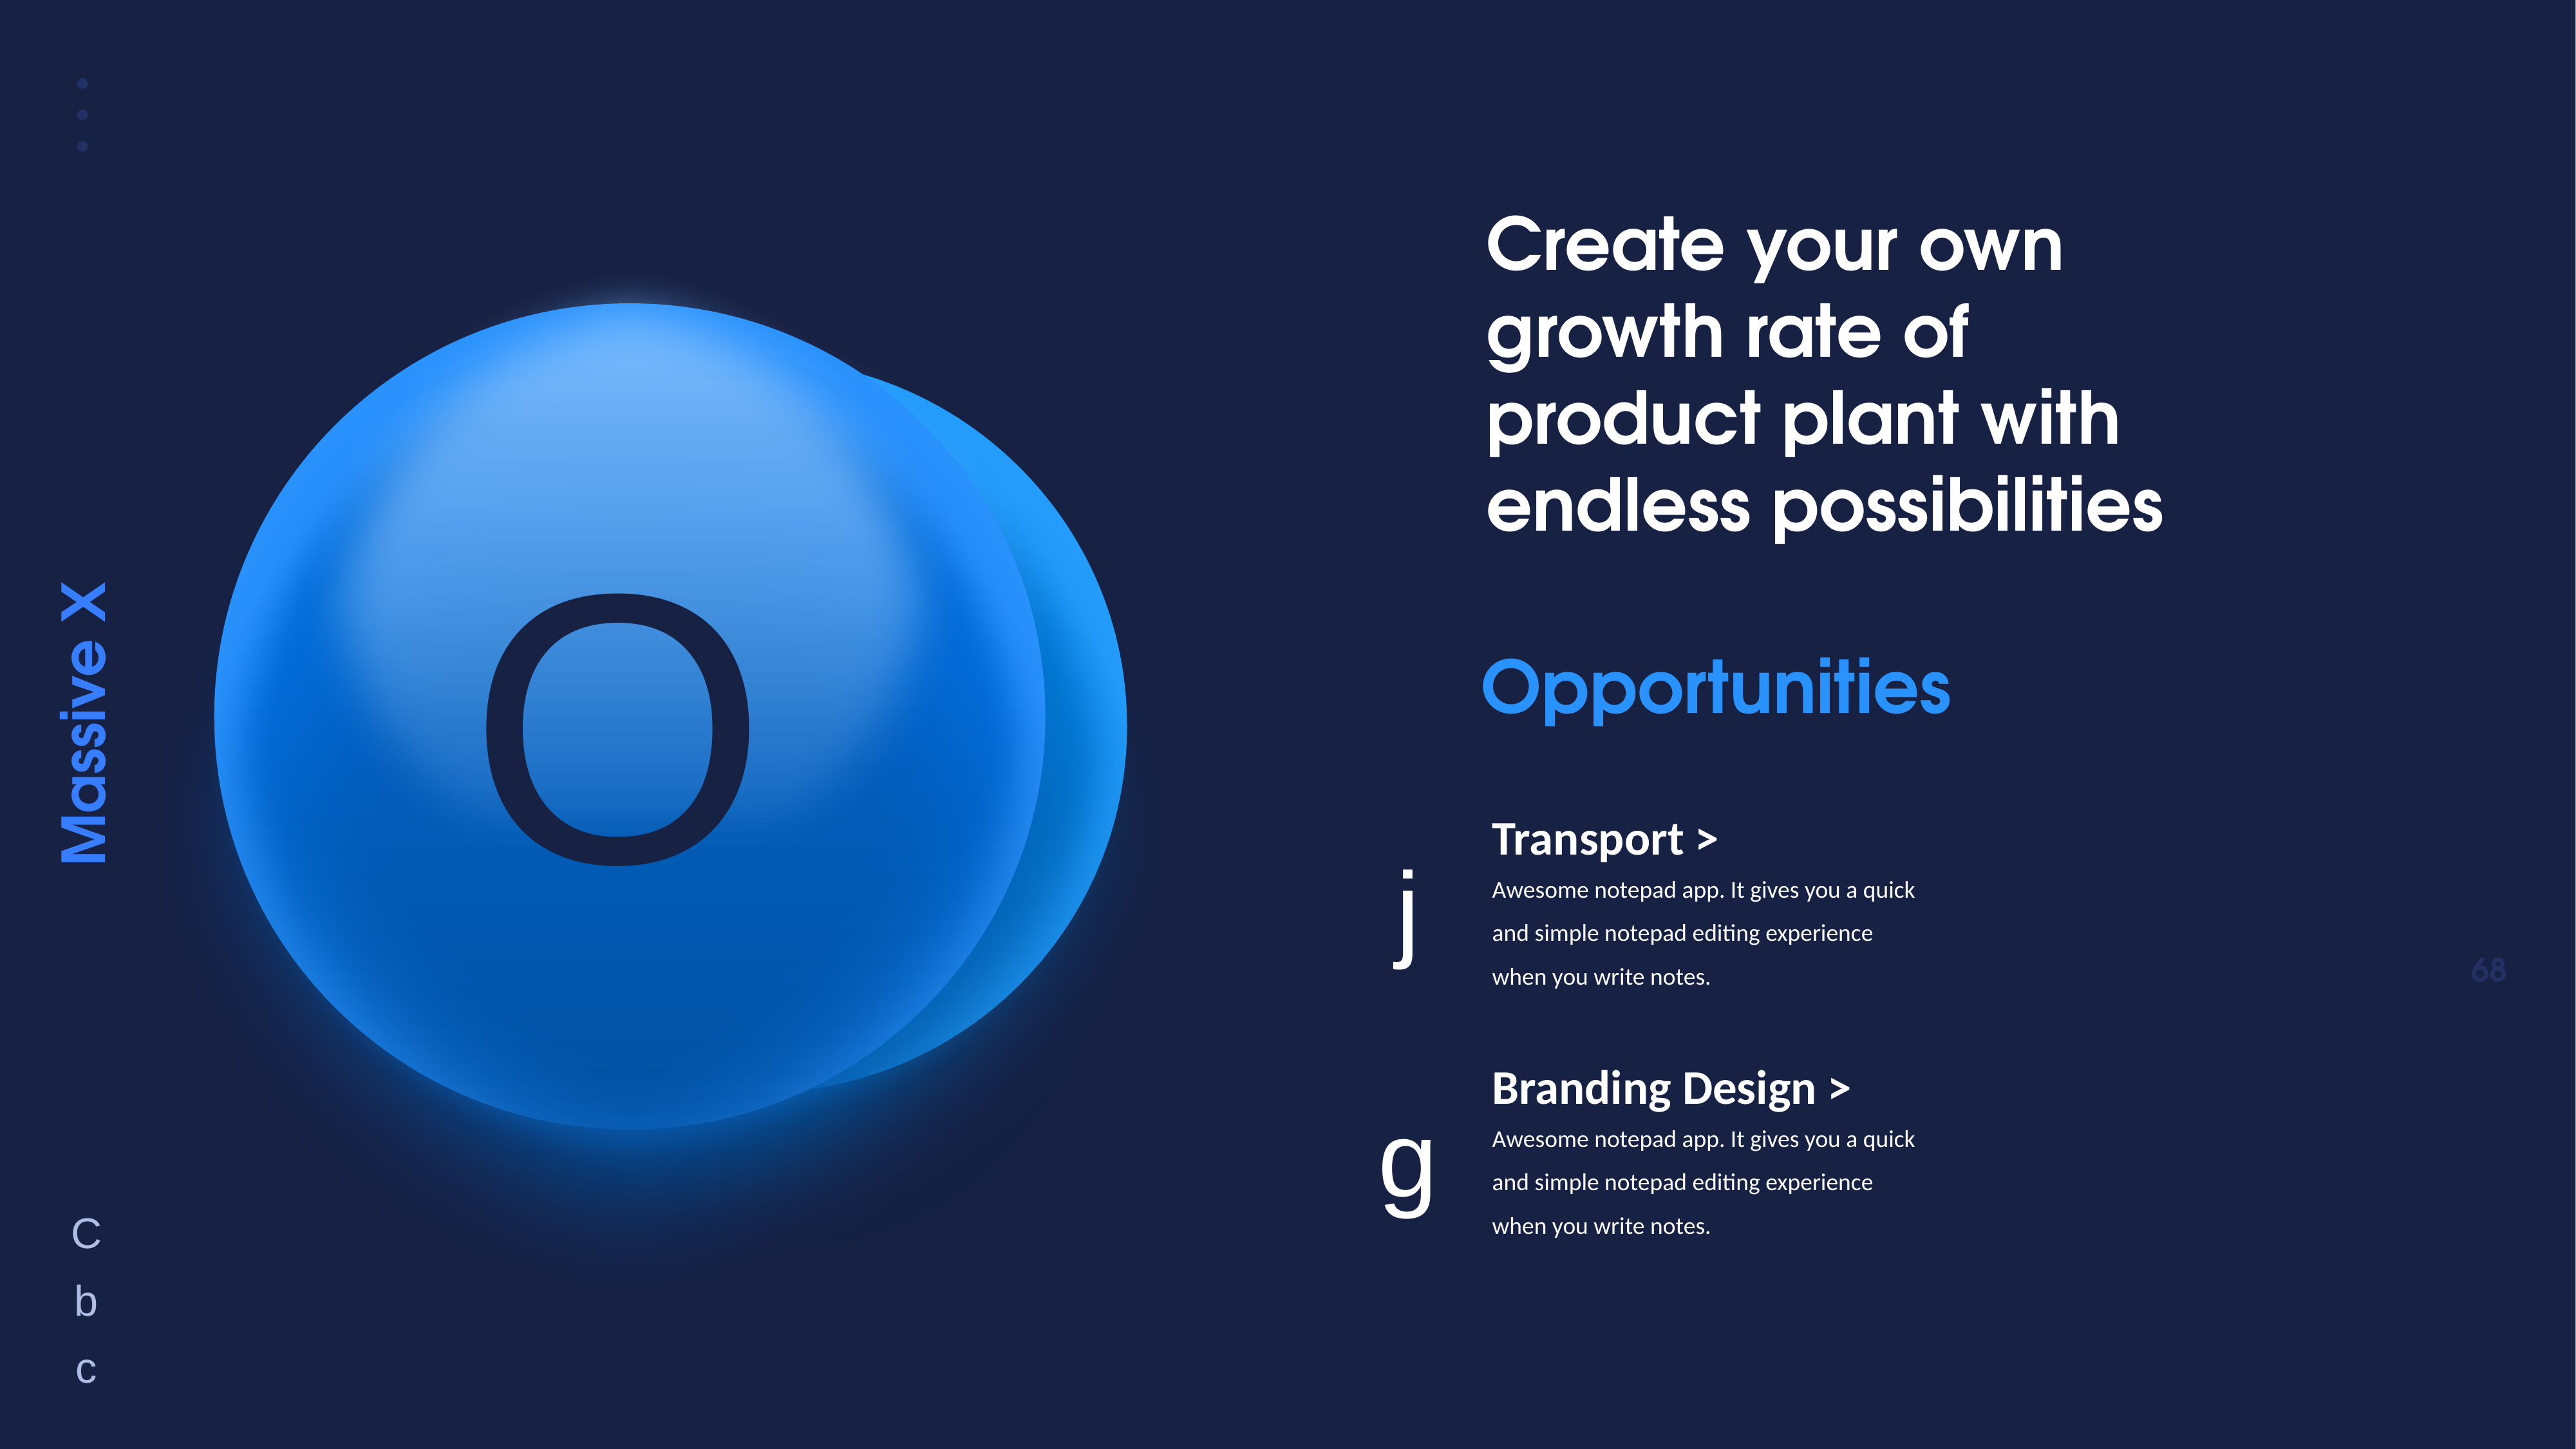

Create your own growth rate of product plant with endless possibilities

W
O
T
Opportunities
Weaknesses
Phasellus id ligula ut enim elementum bibendum eget eget magna. Fusce in magna diam.
Transport >
Awesome notepad app. It gives you a quick and simple notepad editing experience when you write notes.
j
Branding Design >
Awesome notepad app. It gives you a quick and simple notepad editing experience when you write notes.
g